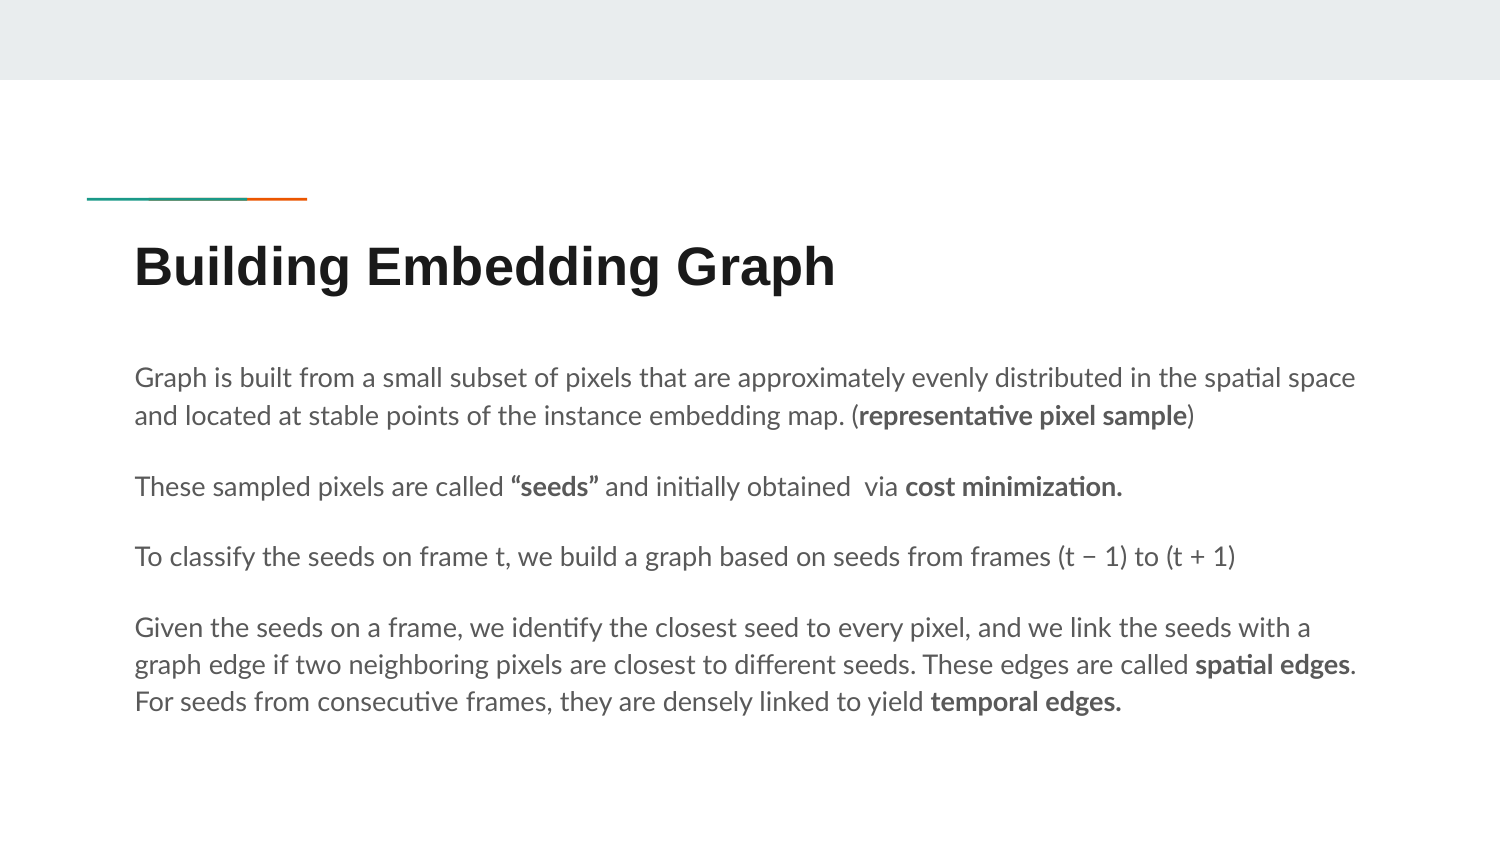

# Building Embedding Graph
Graph is built from a small subset of pixels that are approximately evenly distributed in the spatial space and located at stable points of the instance embedding map. (representative pixel sample)
These sampled pixels are called “seeds” and initially obtained  via cost minimization.
To classify the seeds on frame t, we build a graph based on seeds from frames (t − 1) to (t + 1)
Given the seeds on a frame, we identify the closest seed to every pixel, and we link the seeds with a graph edge if two neighboring pixels are closest to different seeds. These edges are called spatial edges. For seeds from consecutive frames, they are densely linked to yield temporal edges.